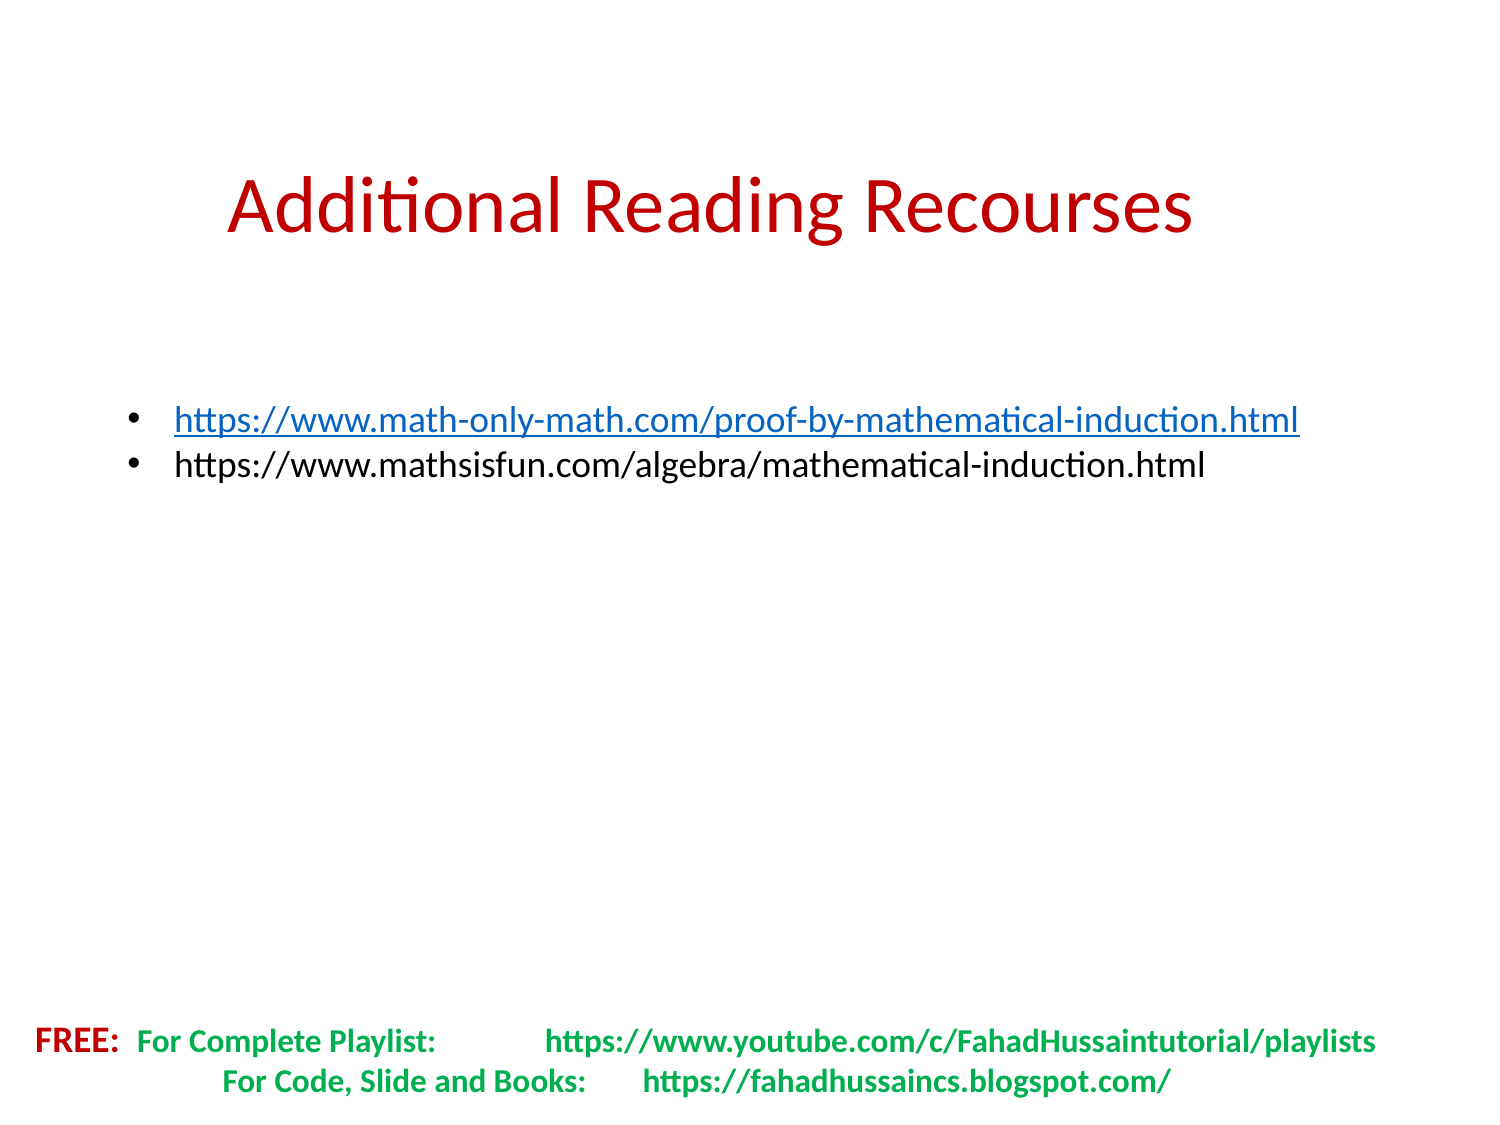

# Additional Reading Recourses
https://www.math-only-math.com/proof-by-mathematical-induction.html
https://www.mathsisfun.com/algebra/mathematical-induction.html
FREE:  For Complete Playlist: 	        https://www.youtube.com/c/FahadHussaintutorial/playlists
	     For Code, Slide and Books:	 https://fahadhussaincs.blogspot.com/